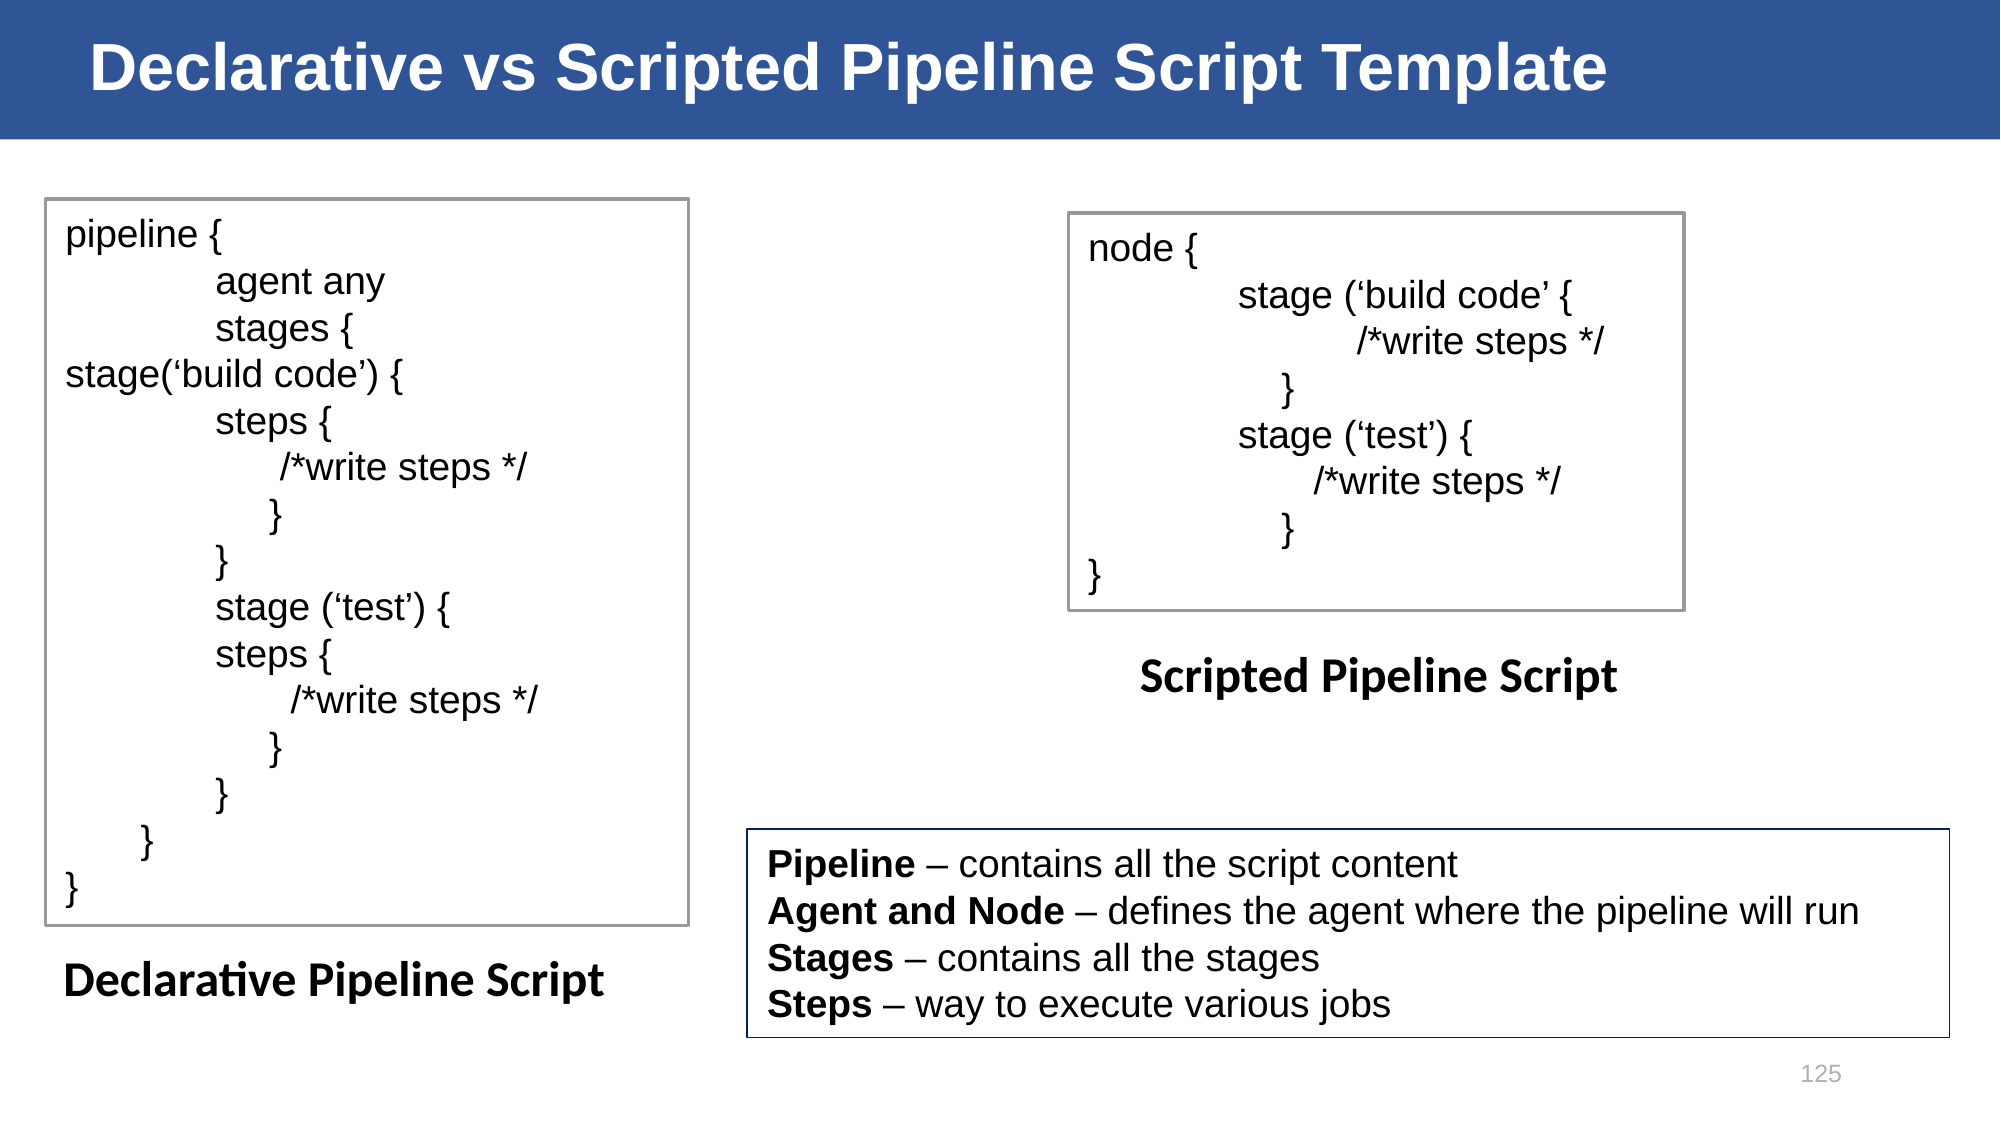

# Declarative vs Scripted Pipeline Script Template
pipeline {
	agent any
	stages {
stage(‘build code’) {
	steps {
	      /*write steps */
	     }
	}
	stage (‘test’) {
	steps {
	       /*write steps */
	     }
	}
       }
}
node {
	stage (‘build code’ {
                         /*write steps */
	    }
	stage (‘test’) {
	       /*write steps */
	    }
}
Scripted Pipeline Script
Pipeline – contains all the script content
Agent and Node – defines the agent where the pipeline will run
Stages – contains all the stages
Steps – way to execute various jobs
Declarative Pipeline Script
125